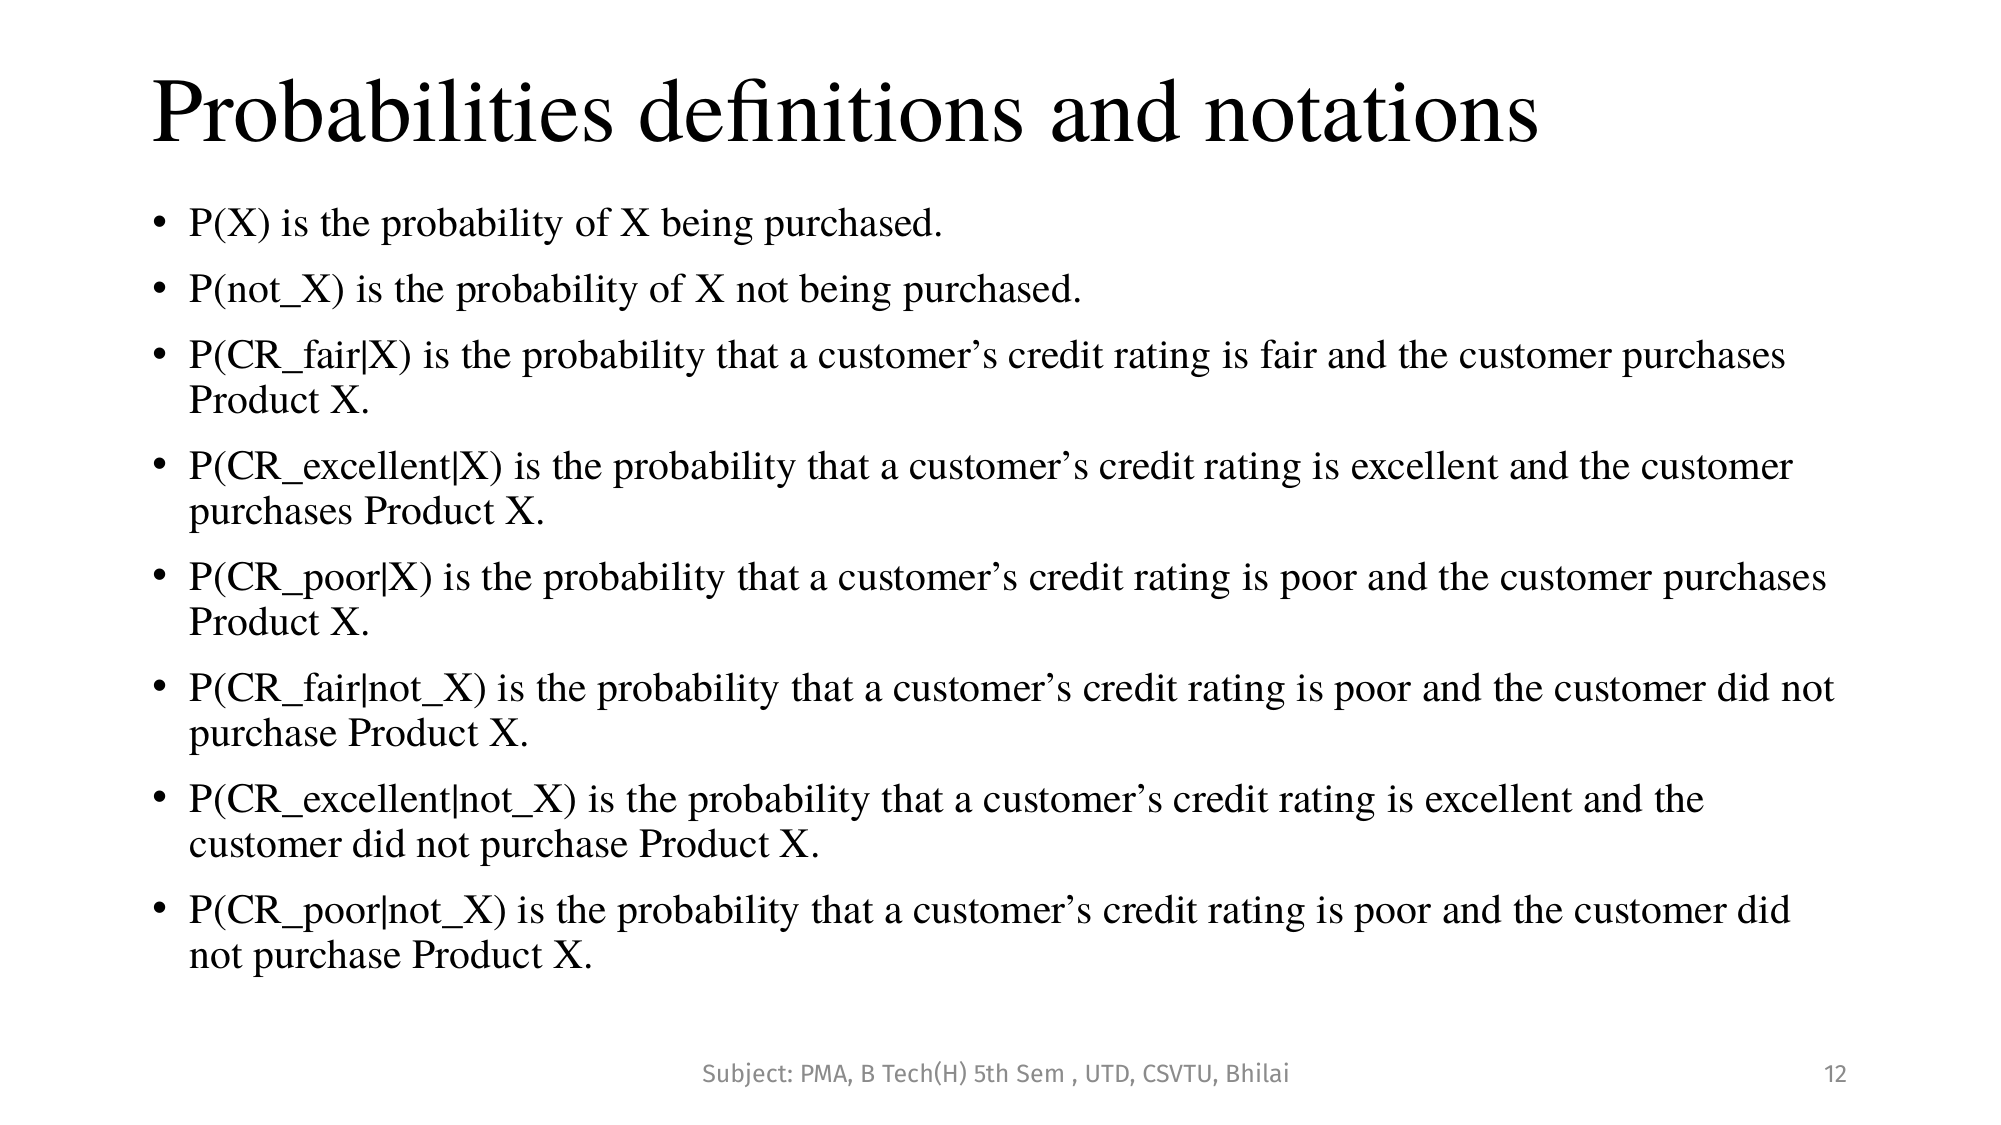

# Probabilities definitions and notations
P(X) is the probability of X being purchased.
P(not_X) is the probability of X not being purchased.
P(CR_fair|X) is the probability that a customer’s credit rating is fair and the customer purchases Product X.
P(CR_excellent|X) is the probability that a customer’s credit rating is excellent and the customer purchases Product X.
P(CR_poor|X) is the probability that a customer’s credit rating is poor and the customer purchases Product X.
P(CR_fair|not_X) is the probability that a customer’s credit rating is poor and the customer did not purchase Product X.
P(CR_excellent|not_X) is the probability that a customer’s credit rating is excellent and the customer did not purchase Product X.
P(CR_poor|not_X) is the probability that a customer’s credit rating is poor and the customer did not purchase Product X.

Subject: PMA, B Tech(H) 5th Sem , UTD, CSVTU, Bhilai
12